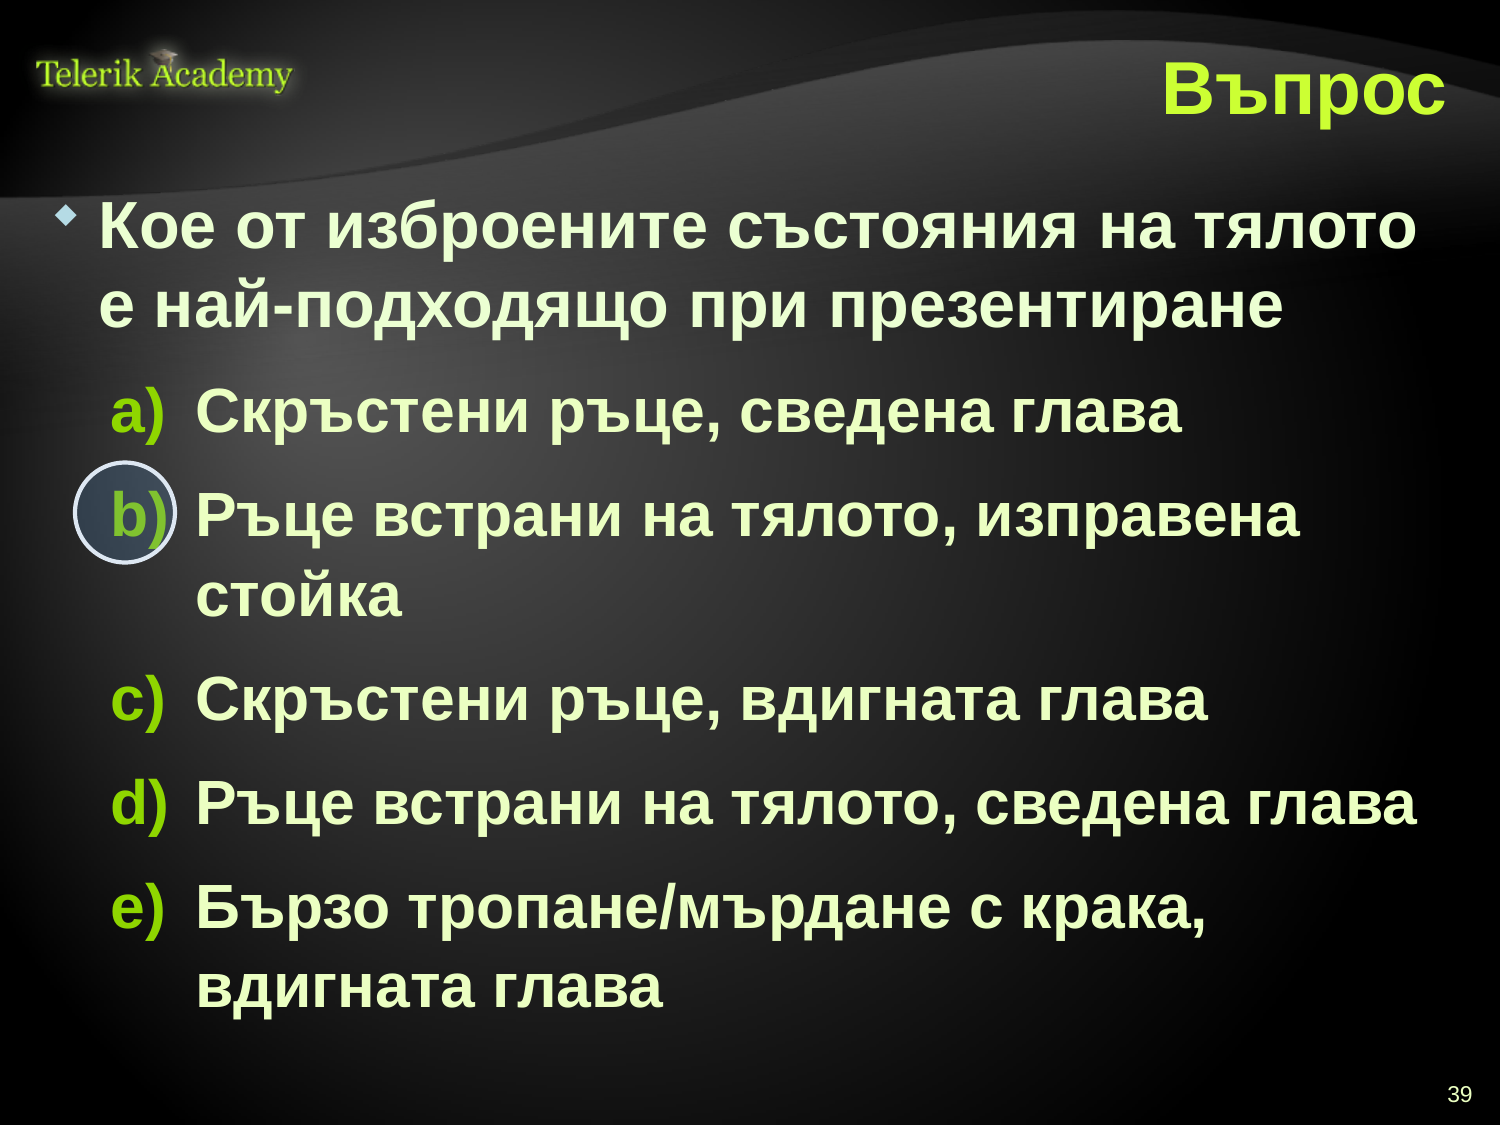

# Въпрос
Кое от изброените състояния на тялото е най-подходящо при презентиране
Скръстени ръце, сведена глава
Ръце встрани на тялото, изправена стойка
Скръстени ръце, вдигната глава
Ръце встрани на тялото, сведена глава
Бързо тропане/мърдане с крака, вдигната глава

39